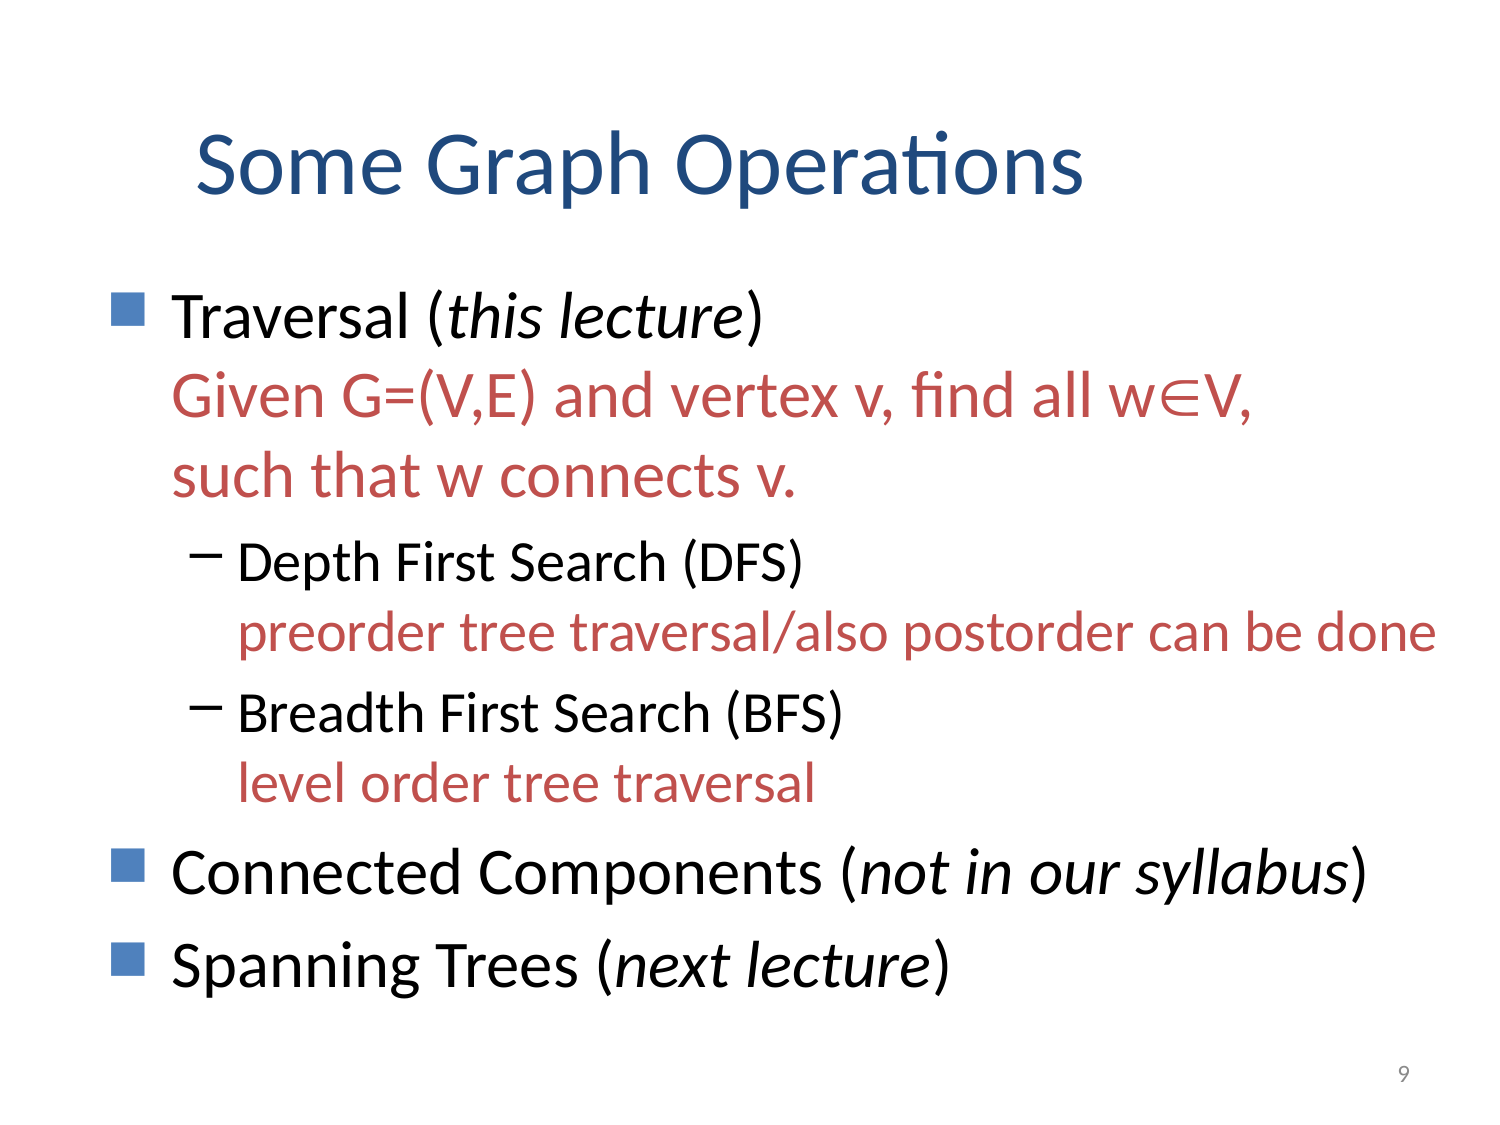

Some Graph Operations
Traversal (this lecture)
Given G=(V,E) and vertex v, find all w∈V,
such that w connects v.
Depth First Search (DFS)
preorder tree traversal/also postorder can be done
Breadth First Search (BFS)
level order tree traversal
Connected Components (not in our syllabus)
Spanning Trees (next lecture)
9